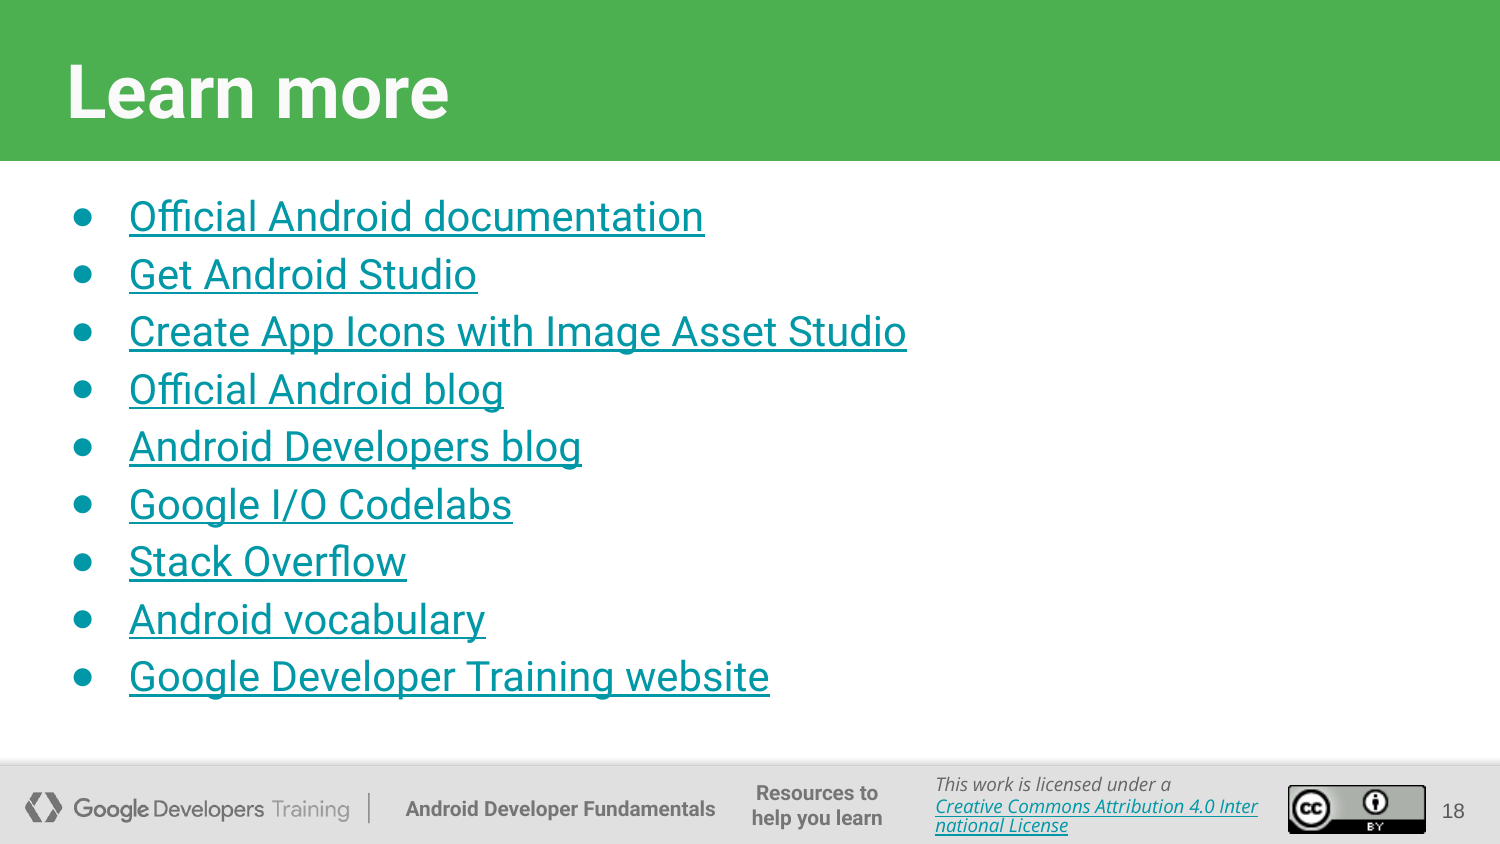

# Learn more
Official Android documentation
Get Android Studio
Create App Icons with Image Asset Studio
Official Android blog
Android Developers blog
Google I/O Codelabs
Stack Overflow
Android vocabulary
Google Developer Training website

18